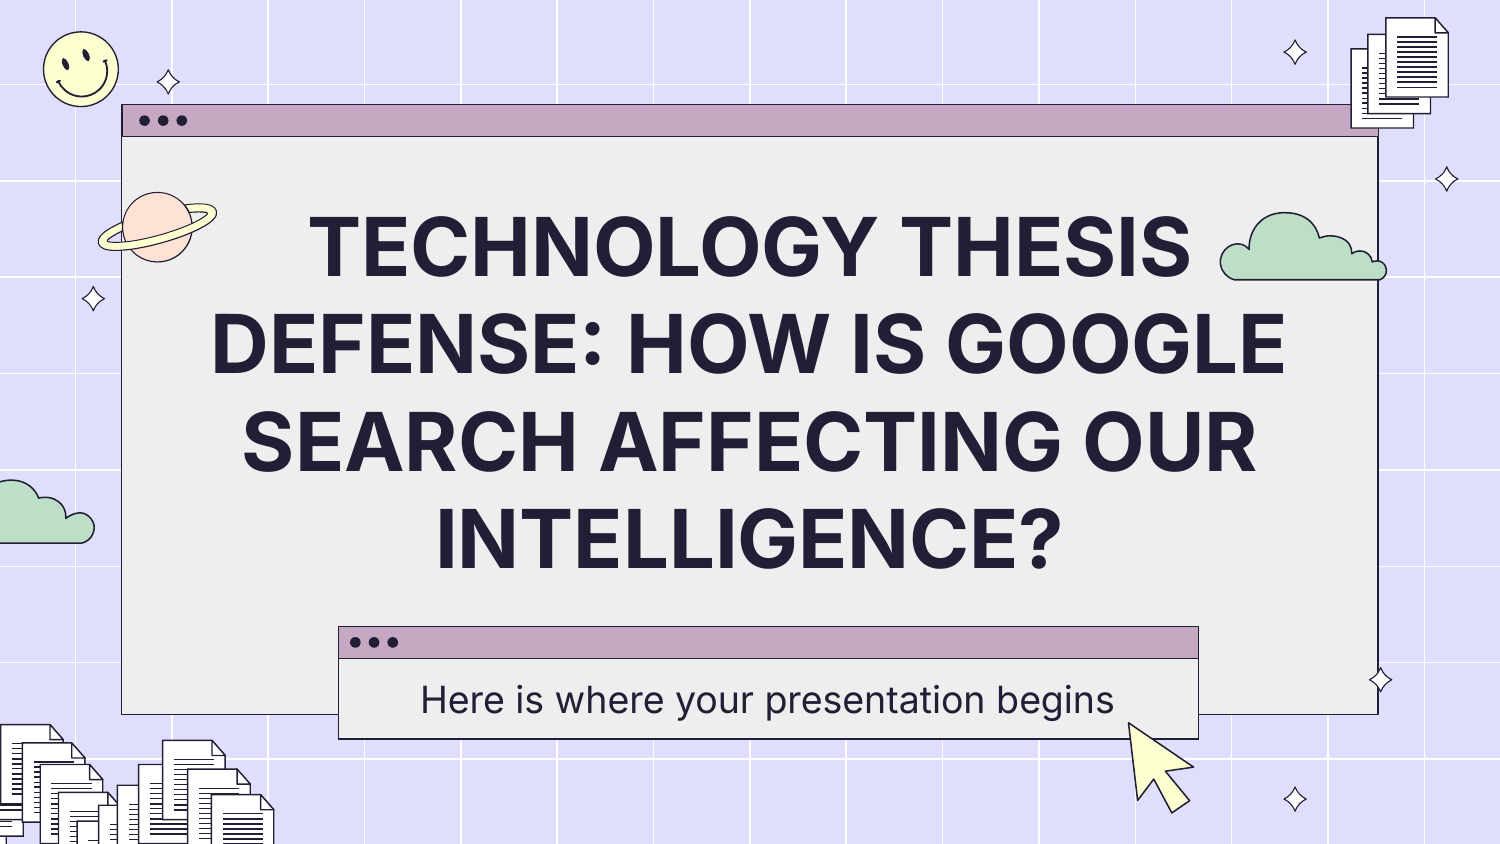

# TECHNOLOGY THESIS DEFENSE: HOW IS GOOGLE SEARCH AFFECTING OUR INTELLIGENCE?

Here is where your presentation begins